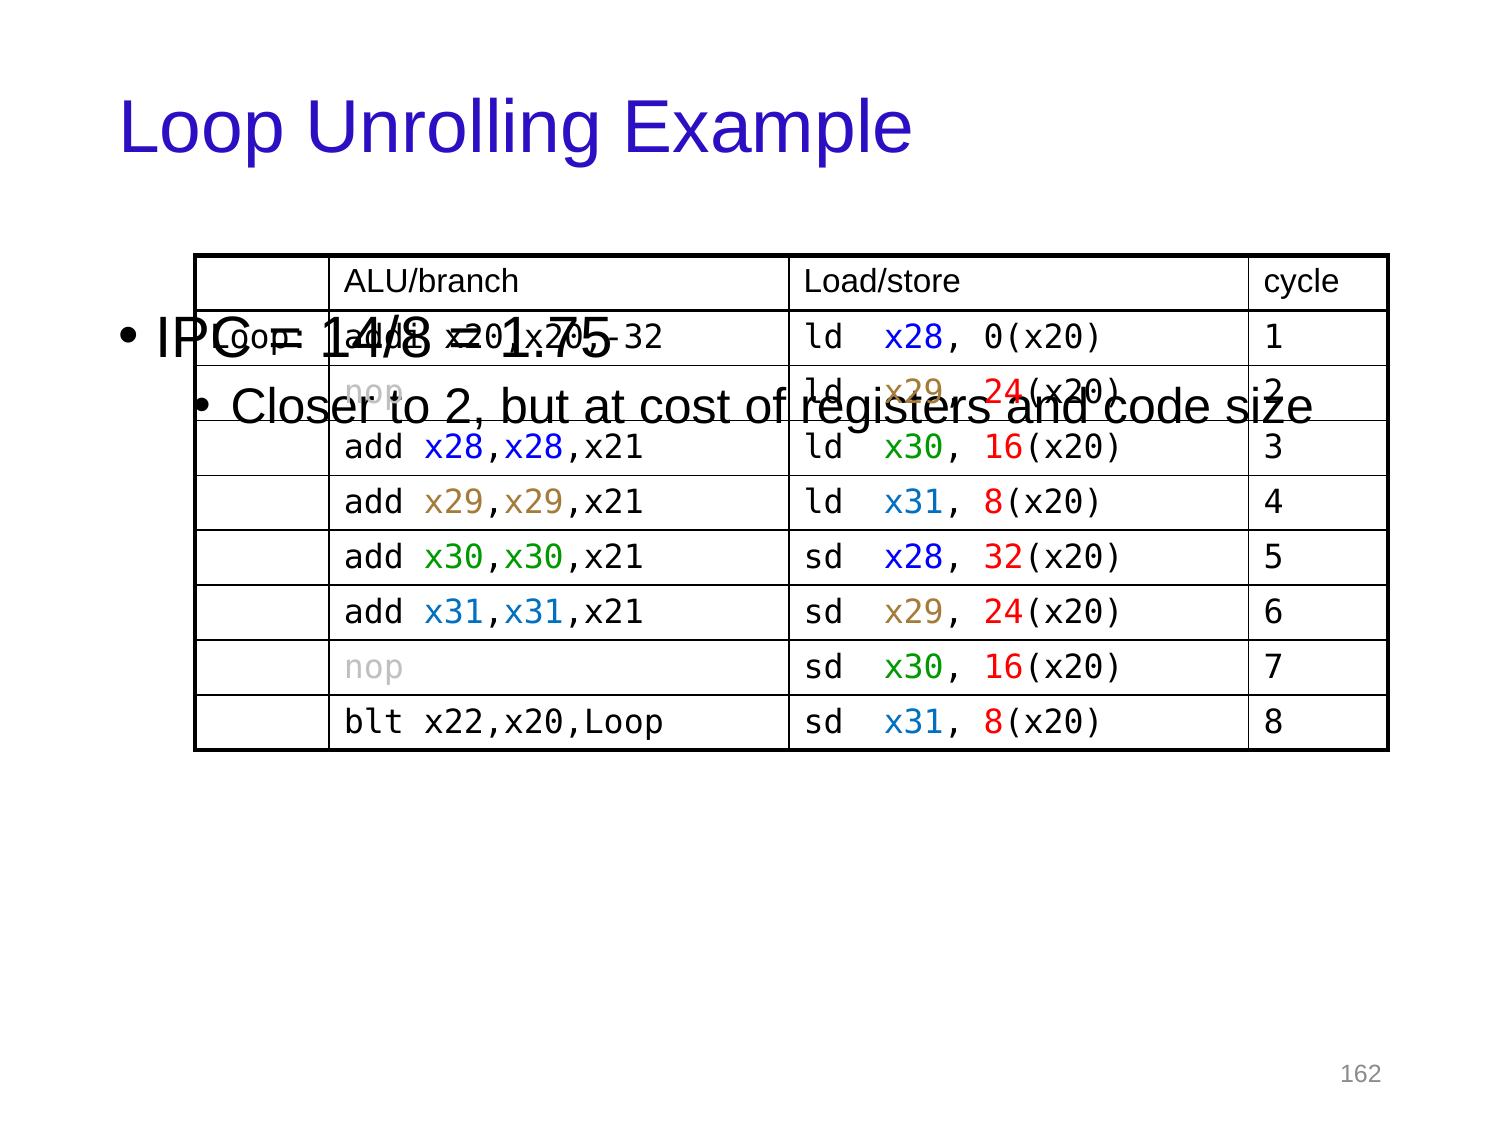

# Loop Unrolling Example
|  | ALU/branch | Load/store | cycle |
| --- | --- | --- | --- |
| Loop: | addi x20,x20,-32 | ld x28, 0(x20) | 1 |
|  | nop | ld x29, 24(x20) | 2 |
|  | add x28,x28,x21 | ld x30, 16(x20) | 3 |
|  | add x29,x29,x21 | ld x31, 8(x20) | 4 |
|  | add x30,x30,x21 | sd x28, 32(x20) | 5 |
|  | add x31,x31,x21 | sd x29, 24(x20) | 6 |
|  | nop | sd x30, 16(x20) | 7 |
|  | blt x22,x20,Loop | sd x31, 8(x20) | 8 |
IPC = 14/8 = 1.75
Closer to 2, but at cost of registers and code size
162